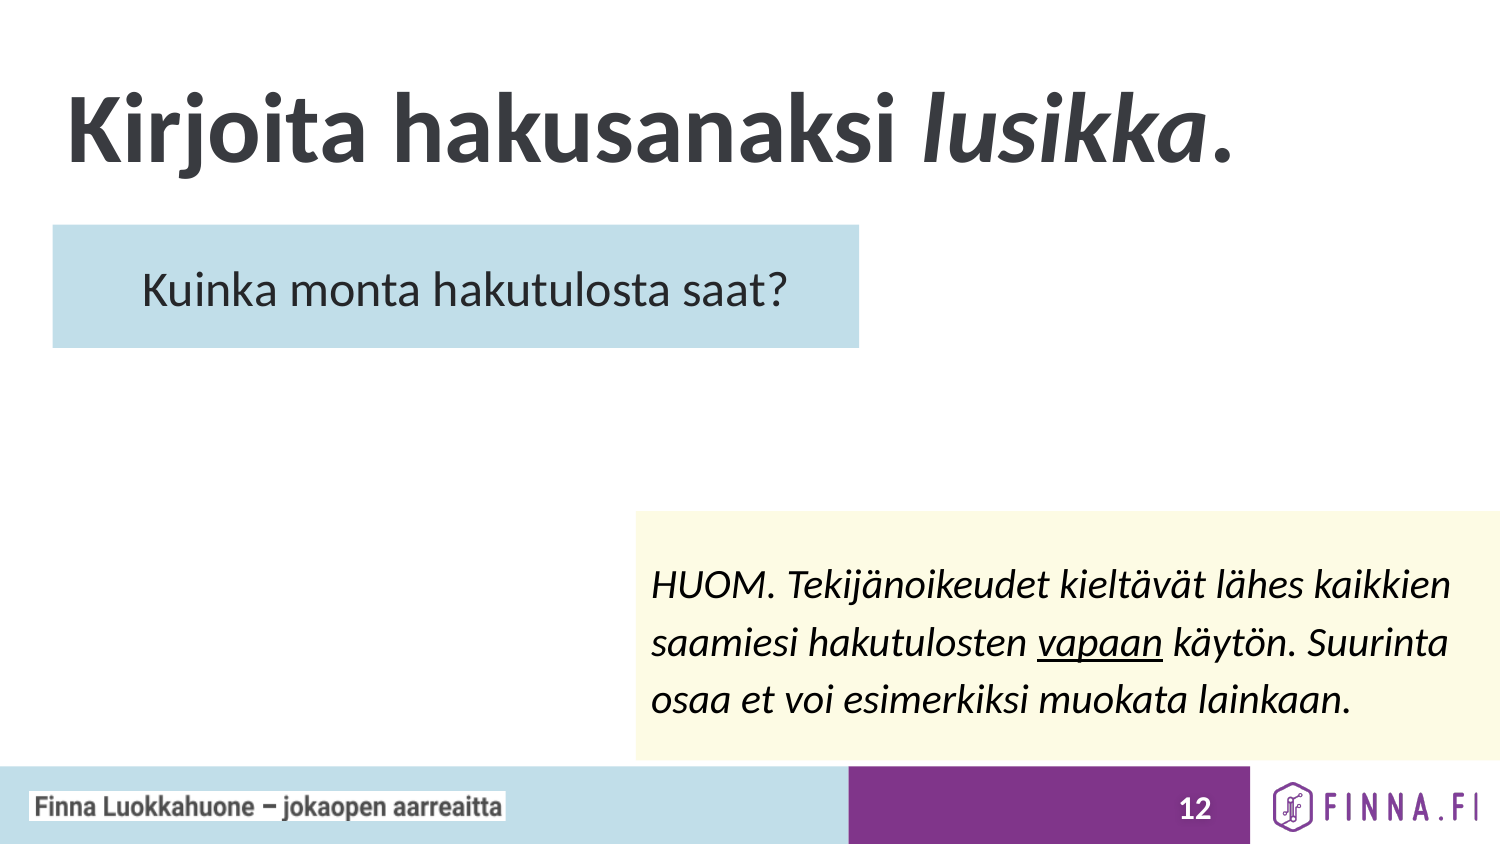

# Kirjoita hakusanaksi lusikka.
Kuinka monta hakutulosta saat?
HUOM. Tekijänoikeudet kieltävät lähes kaikkien saamiesi hakutulosten vapaan käytön. Suurinta osaa et voi esimerkiksi muokata lainkaan.
12